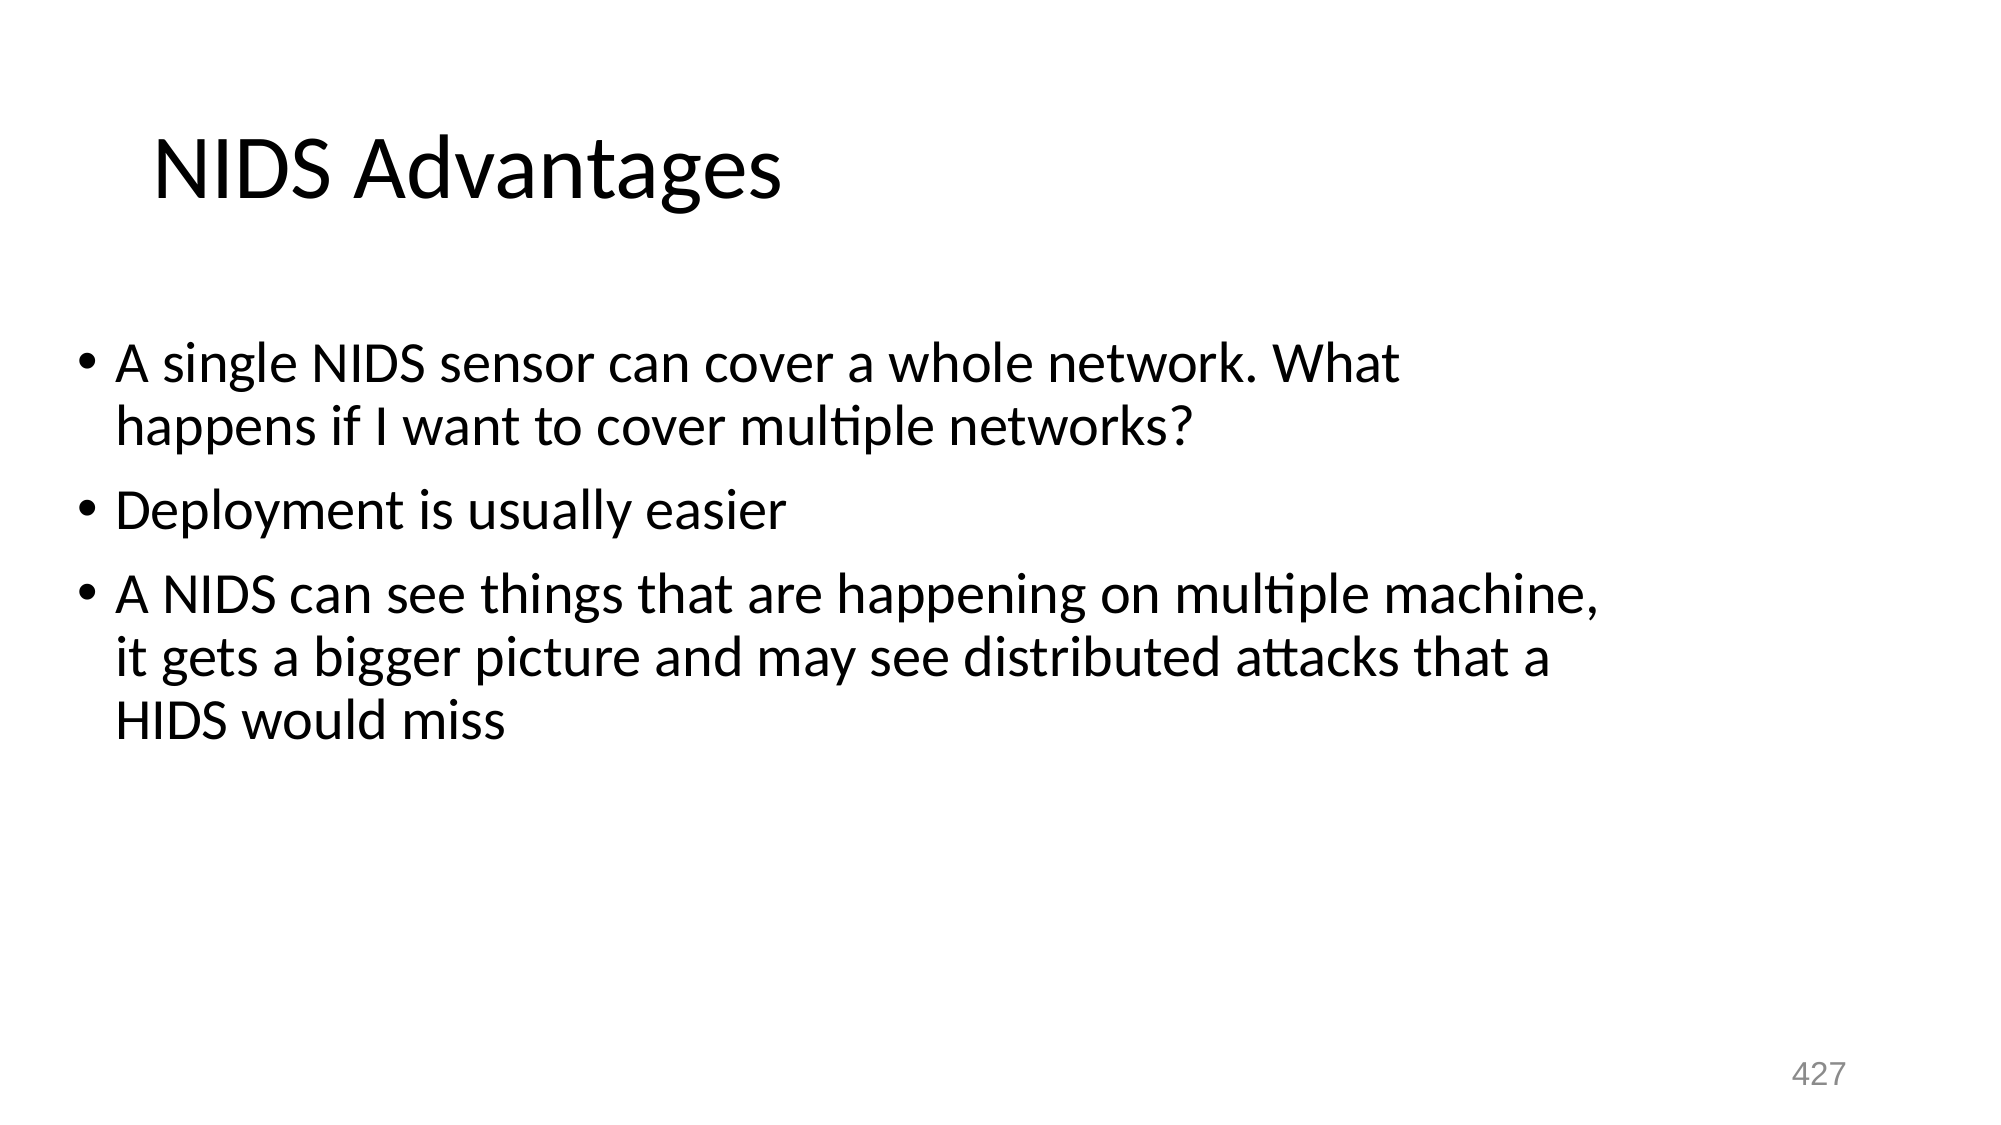

# NIDS Advantages
A single NIDS sensor can cover a whole network. What happens if I want to cover multiple networks?
Deployment is usually easier
A NIDS can see things that are happening on multiple machine, it gets a bigger picture and may see distributed attacks that a HIDS would miss

427